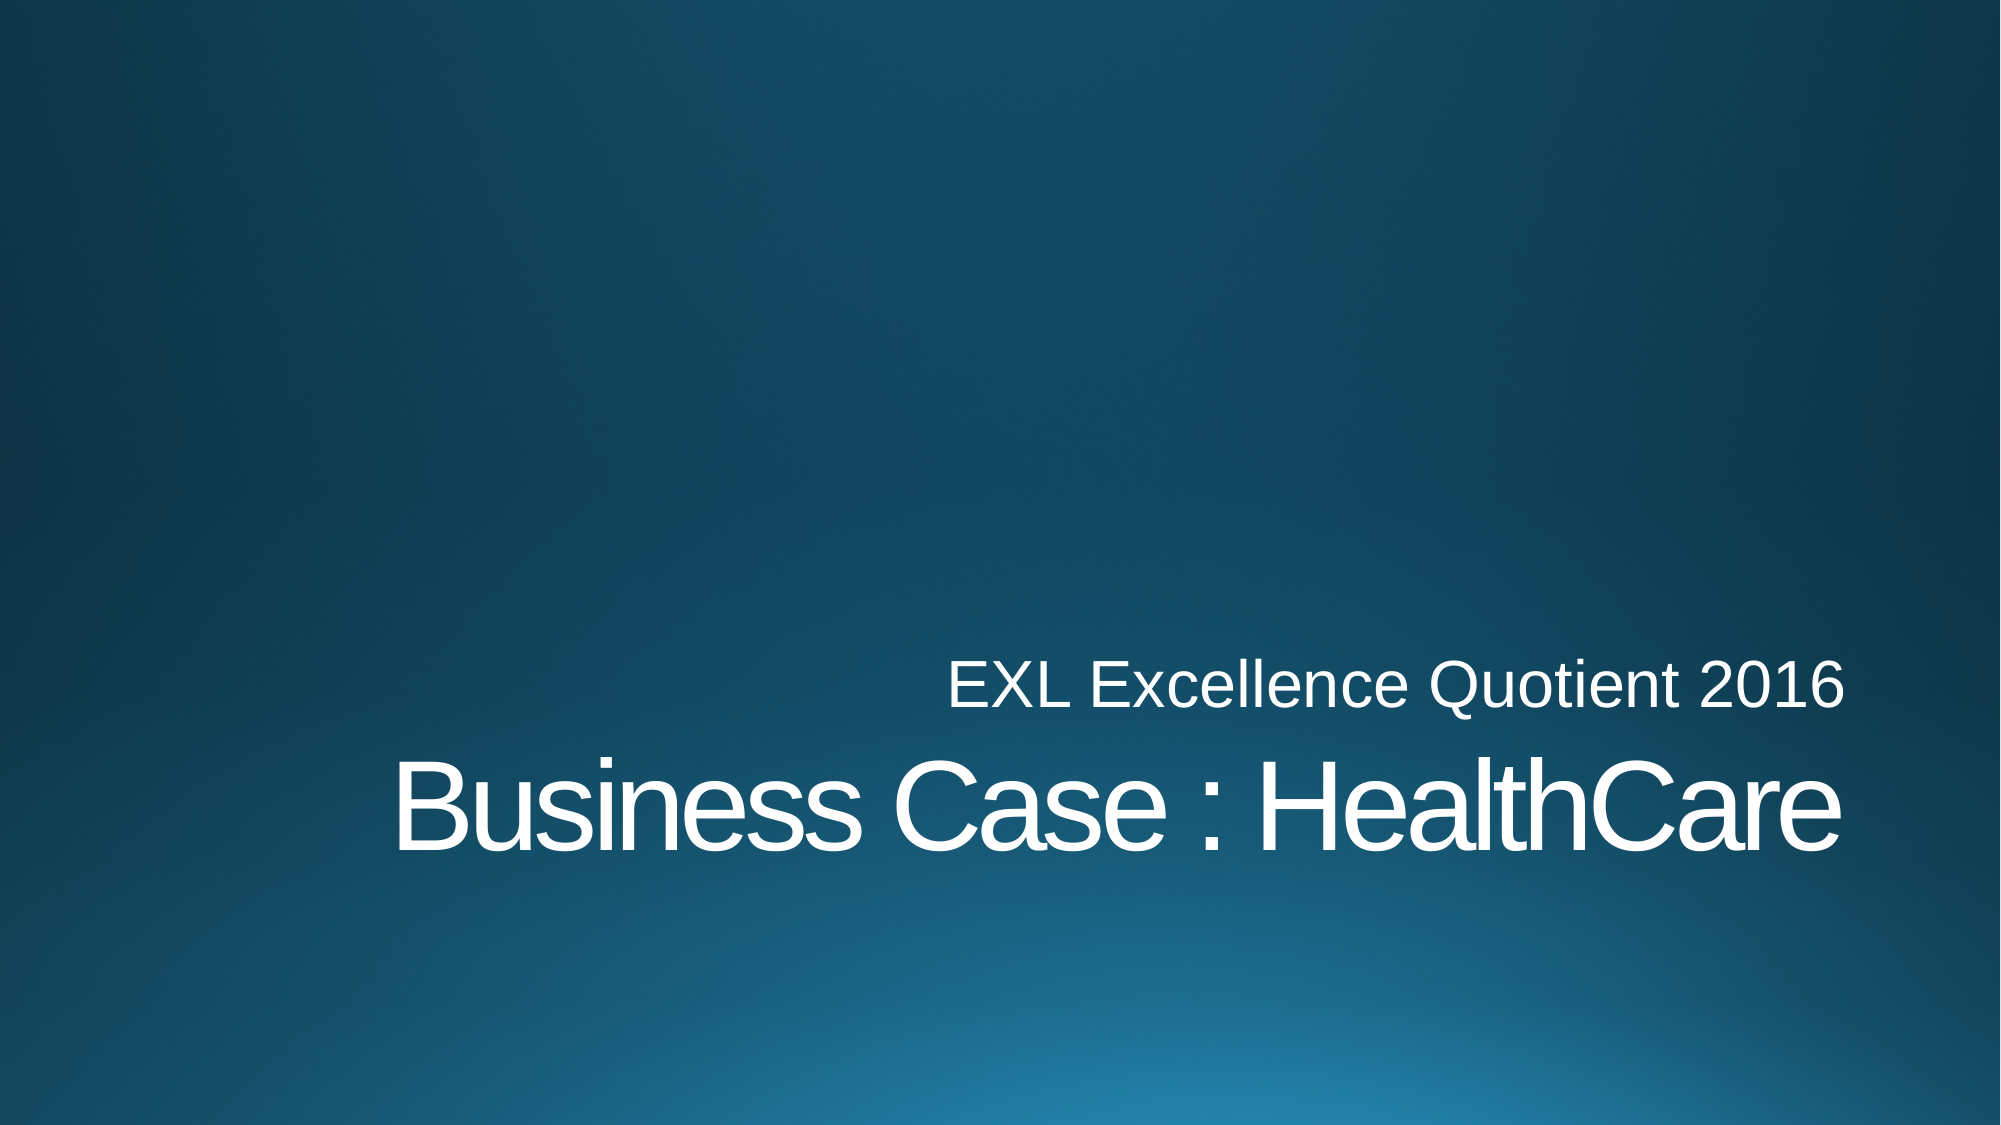

EXL Excellence Quotient 2016
# Business Case : HealthCare